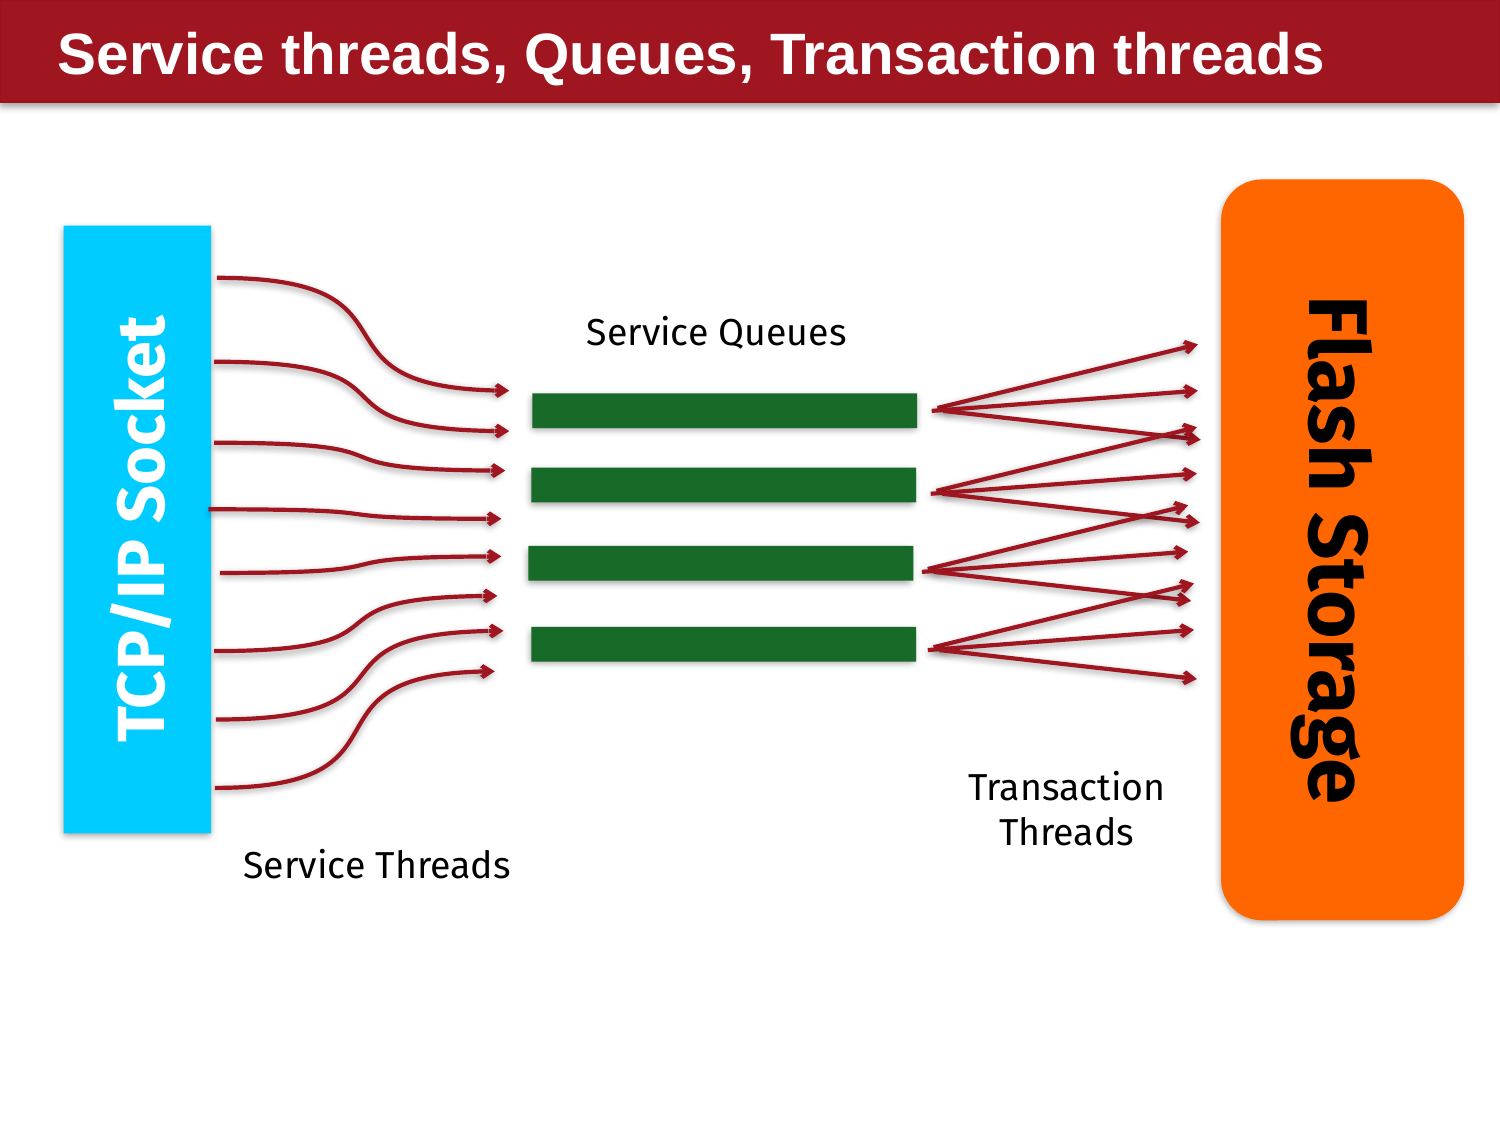

# Service threads, Queues, Transaction threads
Flash Storage
TCP/IP Socket
Service Queues

Transaction
Threads
Service Threads